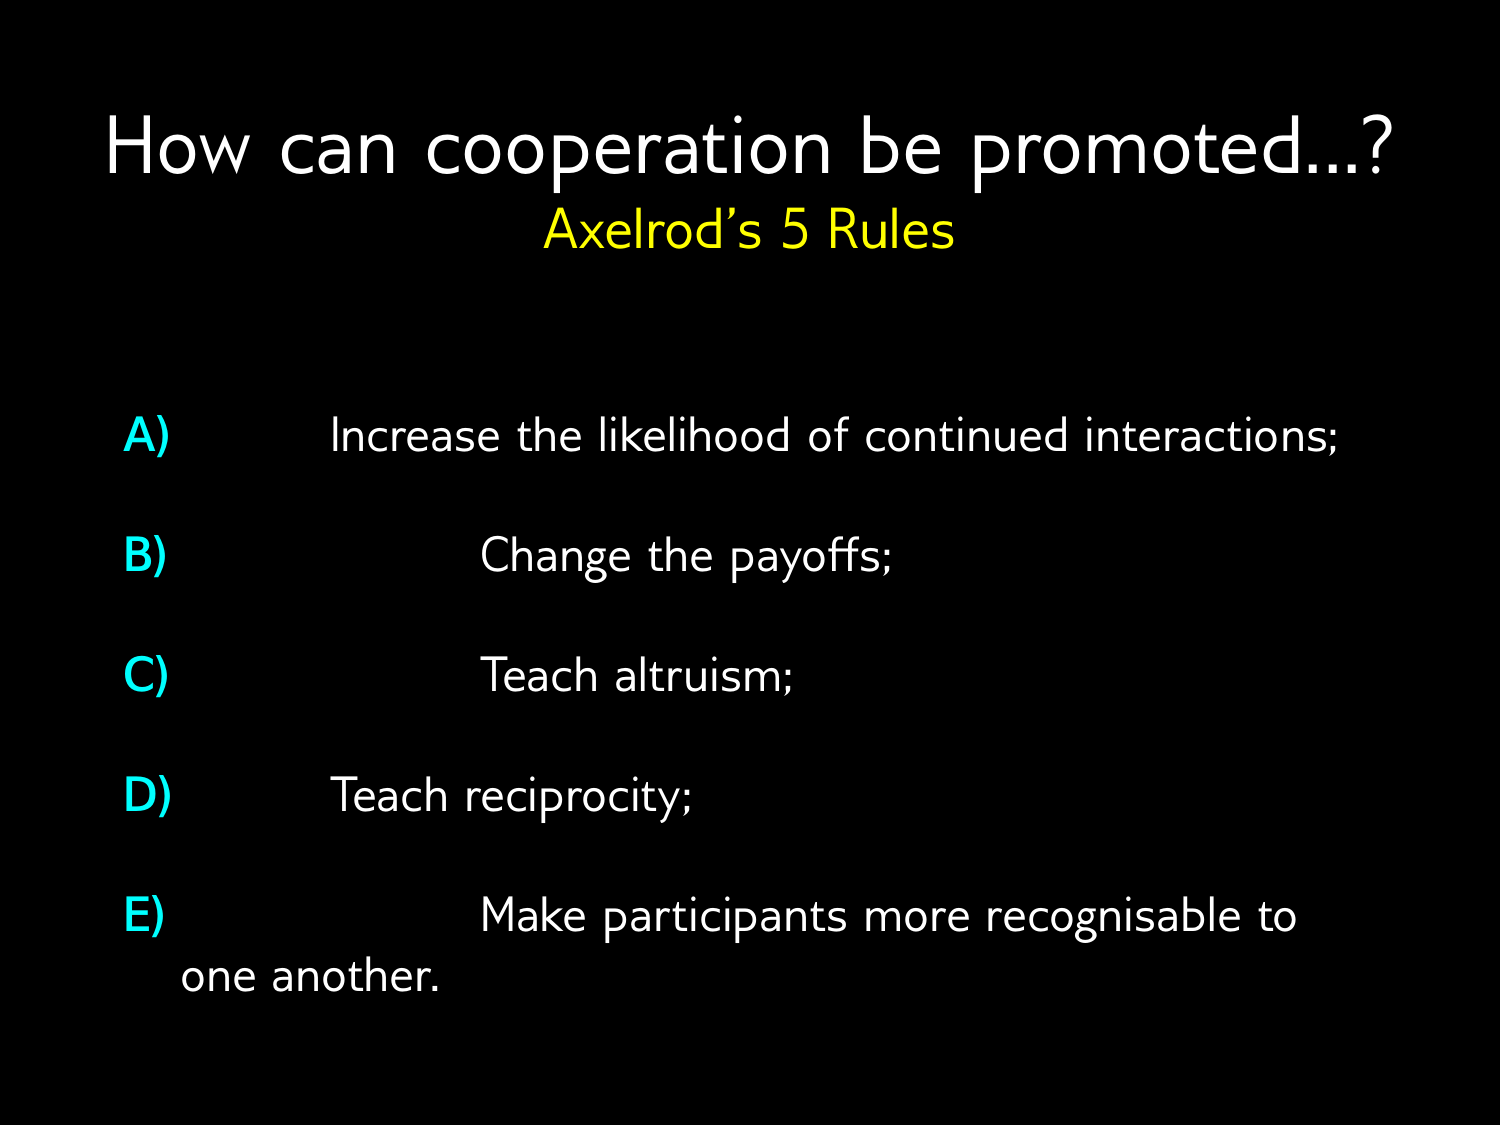

How can cooperation be promoted...?
Axelrod’s 5 Rules
 	Increase the likelihood of continued interactions;

 		Change the payoffs;

 		Teach altruism;

 	Teach reciprocity;

 		Make participants more recognisable to one another.